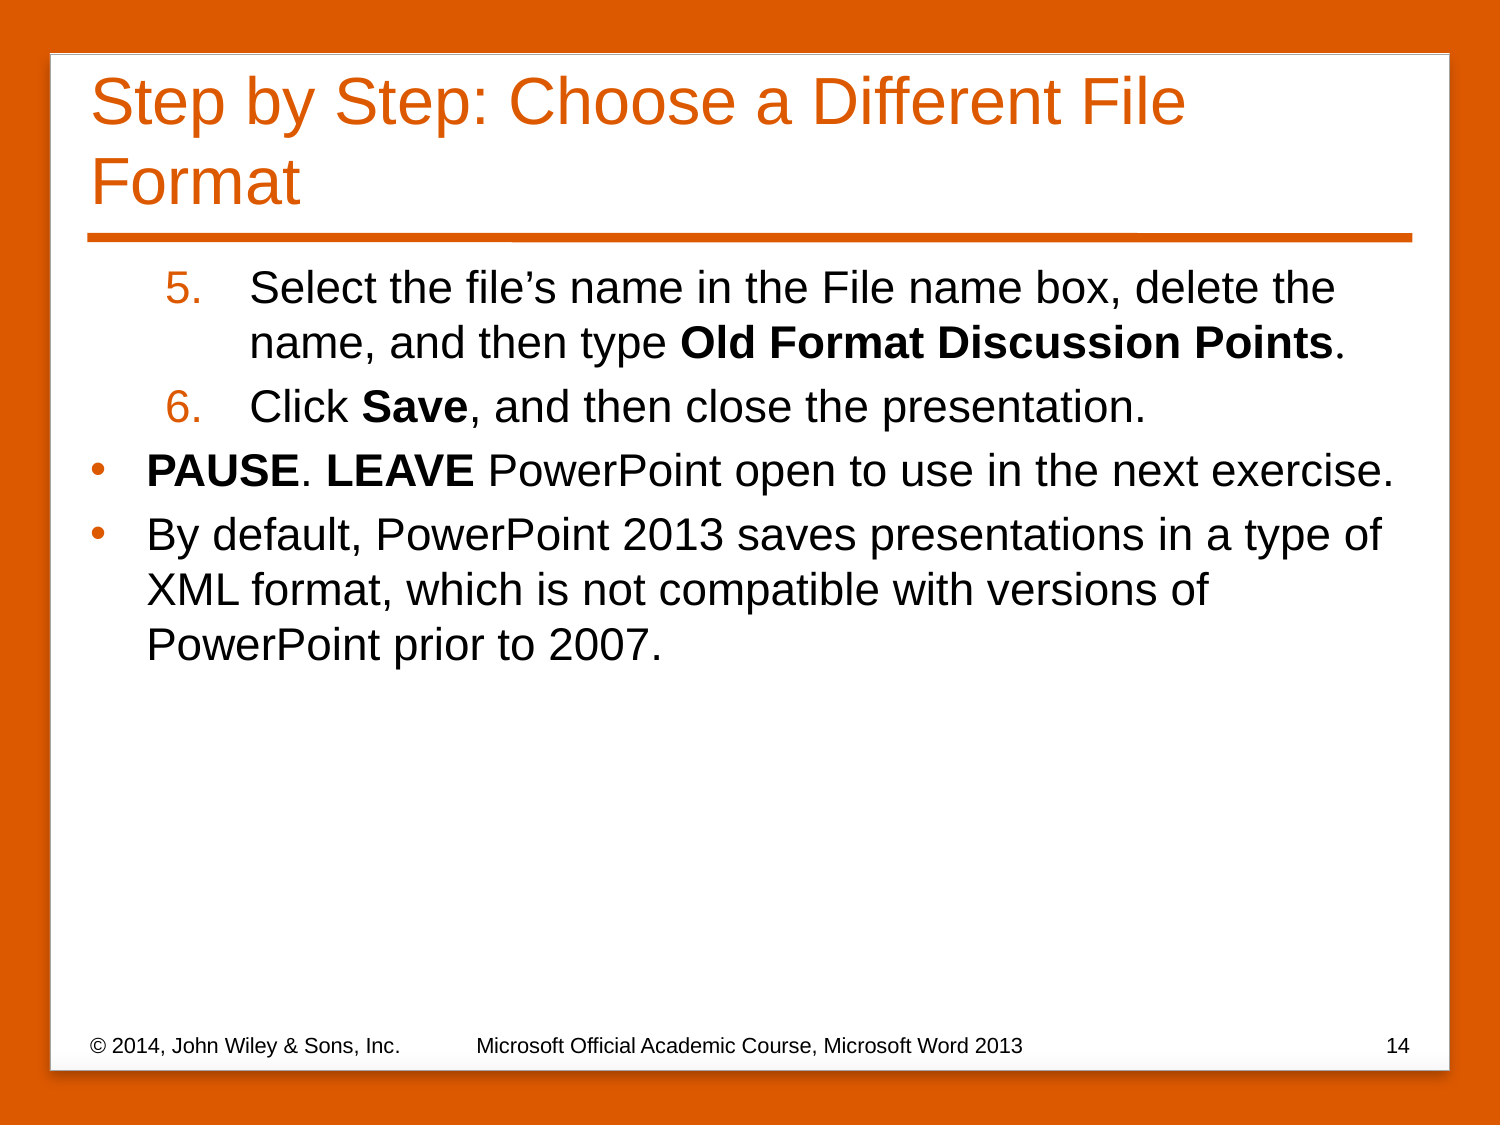

# Step by Step: Choose a Different File Format
Select the file’s name in the File name box, delete the name, and then type Old Format Discussion Points.
Click Save, and then close the presentation.
PAUSE. LEAVE PowerPoint open to use in the next exercise.
By default, PowerPoint 2013 saves presentations in a type of XML format, which is not compatible with versions of PowerPoint prior to 2007.
© 2014, John Wiley & Sons, Inc.
Microsoft Official Academic Course, Microsoft Word 2013
14